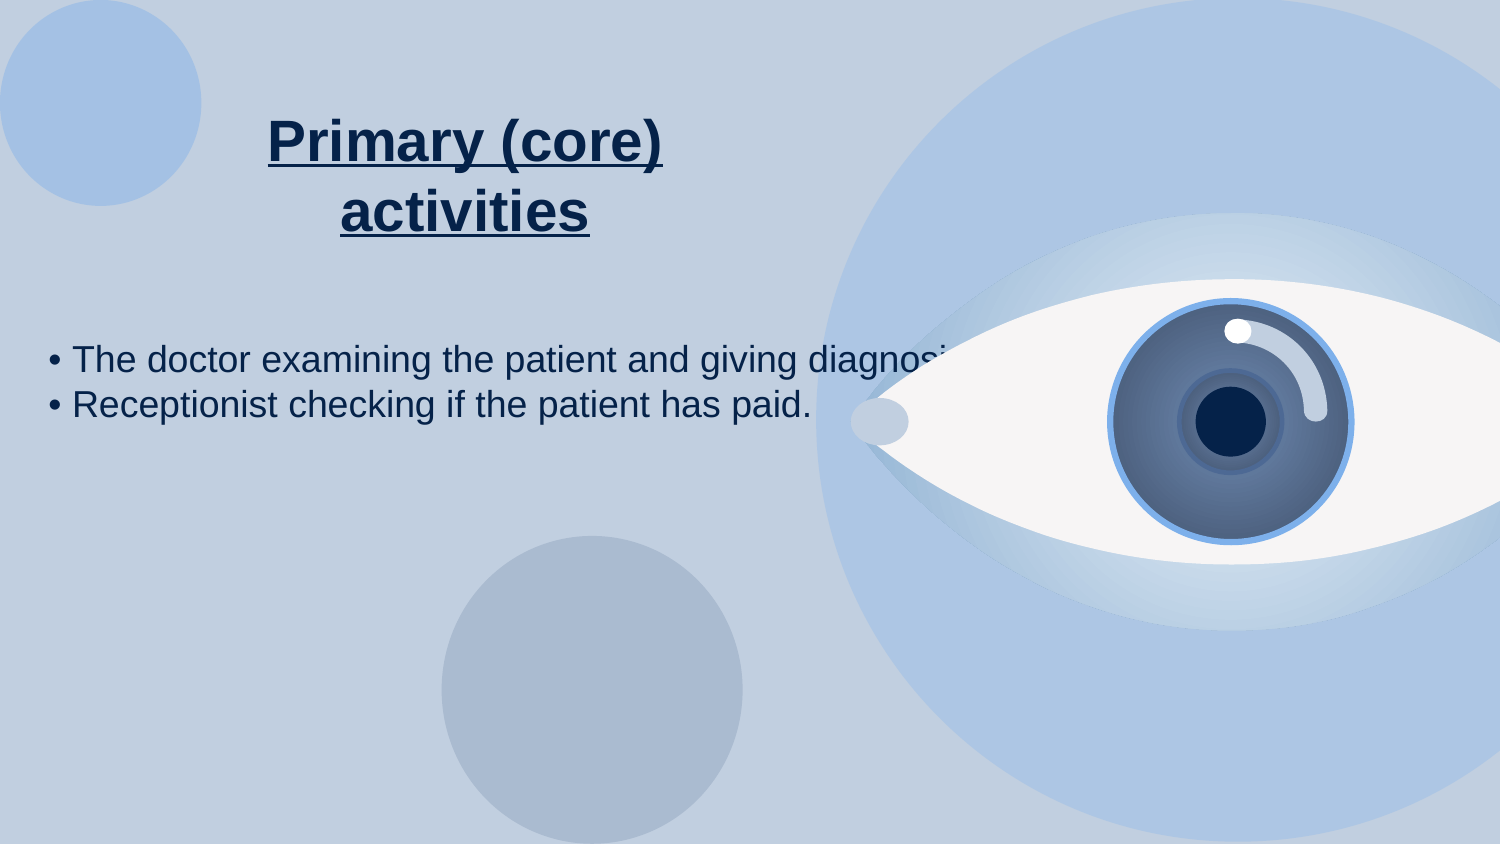

# Primary (core) activities

• The doctor examining the patient and giving diagnosis.
• Receptionist checking if the patient has paid.